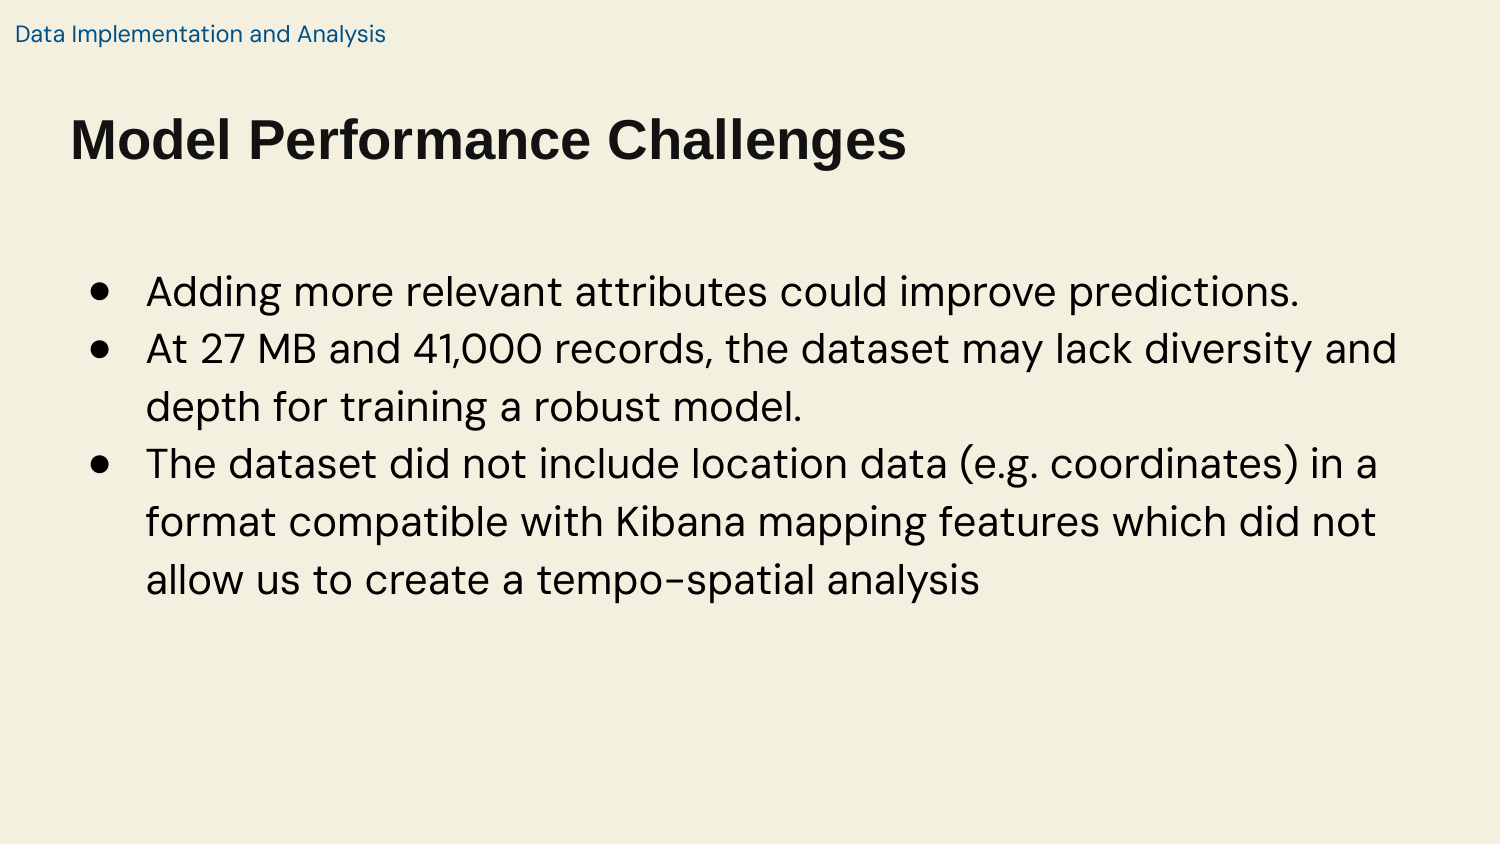

# Data Implementation and Analysis

Model Performance Challenges

Adding more relevant attributes could improve predictions.
At 27 MB and 41,000 records, the dataset may lack diversity and depth for training a robust model.
The dataset did not include location data (e.g. coordinates) in a format compatible with Kibana mapping features which did not allow us to create a tempo-spatial analysis